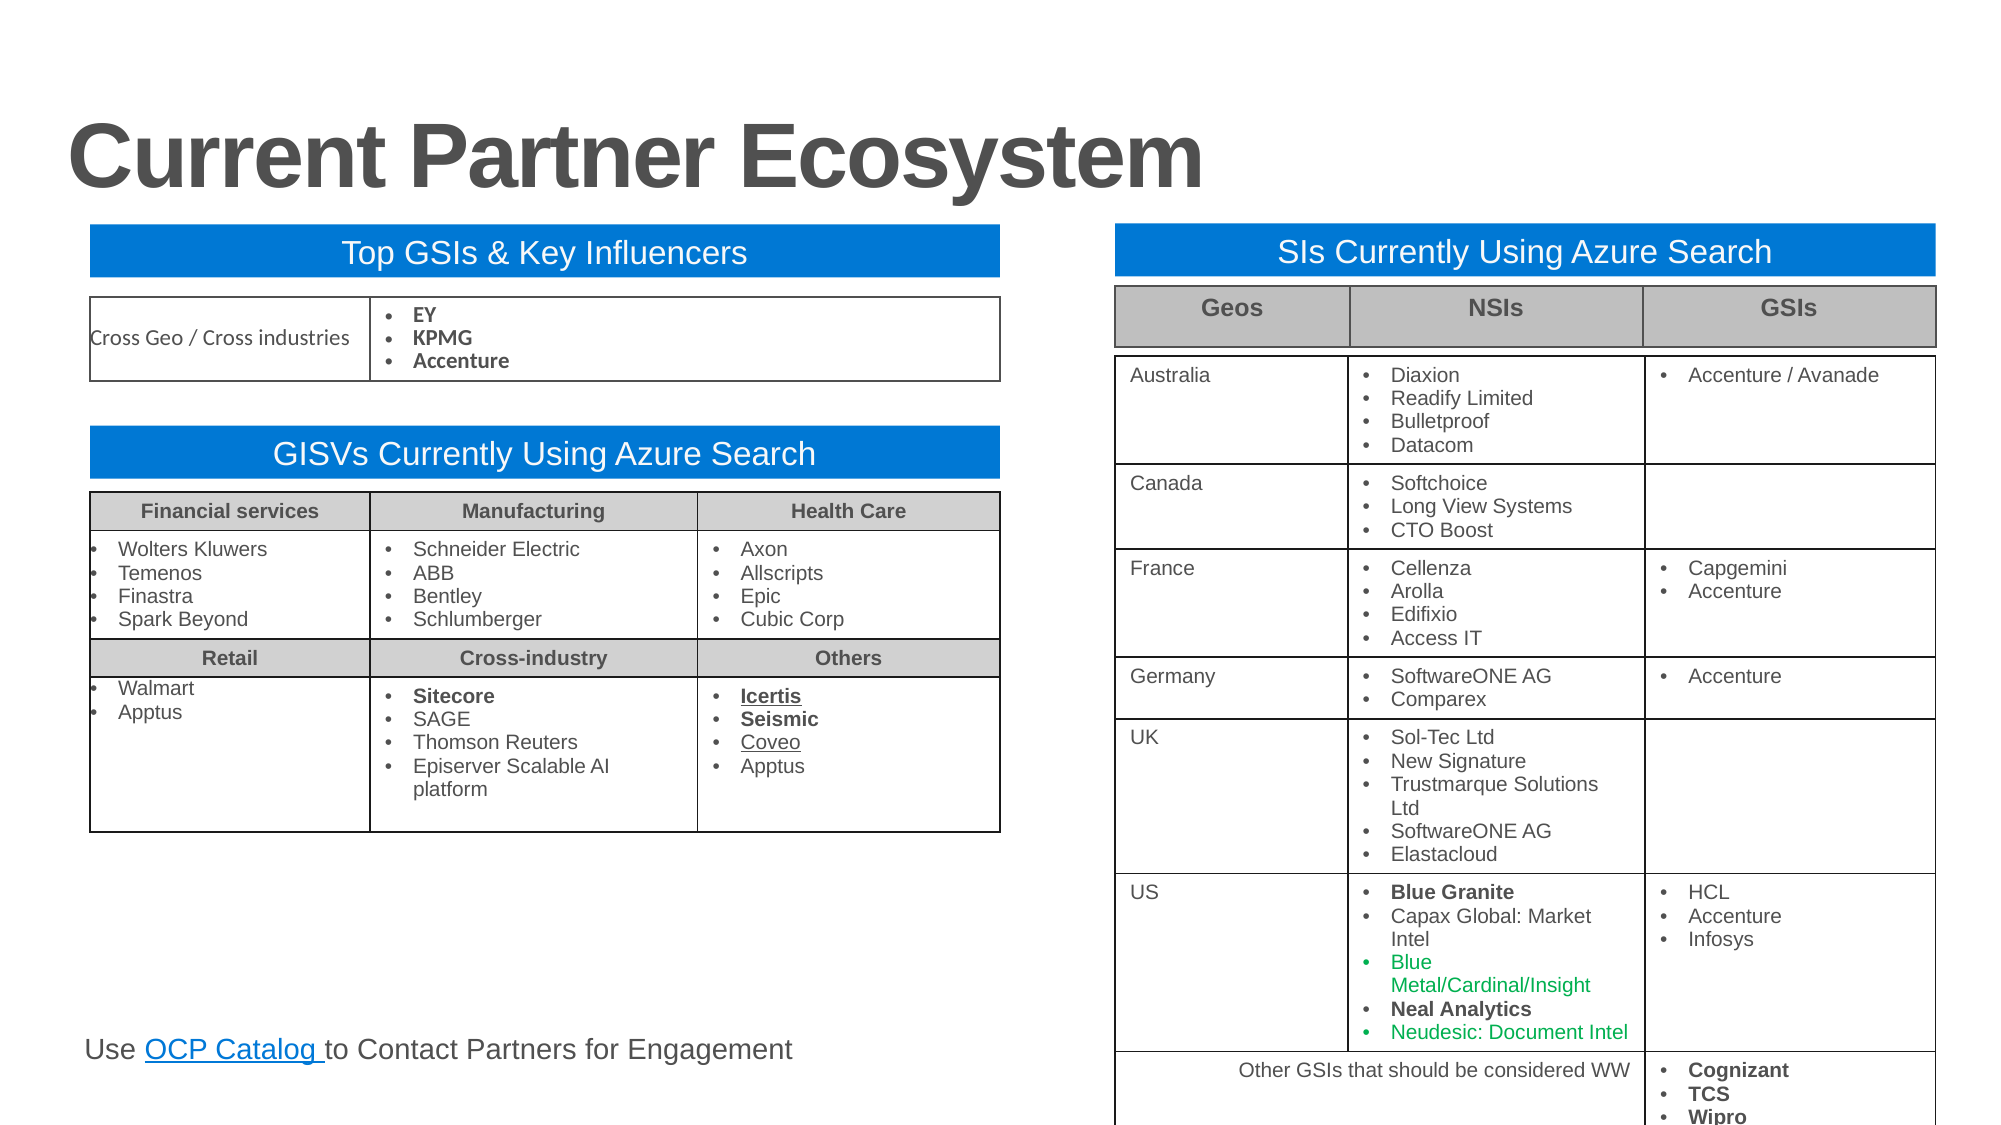

# Current Partner Ecosystem
SIs Currently Using Azure Search
Top GSIs & Key Influencers
| Geos | NSIs | GSIs |
| --- | --- | --- |
| Cross Geo / Cross industries | EY KPMG Accenture |
| --- | --- |
| Australia | Diaxion Readify Limited Bulletproof Datacom | Accenture / Avanade |
| --- | --- | --- |
| Canada | Softchoice Long View Systems CTO Boost |  |
| France | Cellenza Arolla Edifixio Access IT | Capgemini Accenture |
| Germany | SoftwareONE AG Comparex | Accenture |
| UK | Sol-Tec Ltd New Signature Trustmarque Solutions Ltd SoftwareONE AG Elastacloud |  |
| US | Blue Granite Capax Global: Market Intel Blue Metal/Cardinal/Insight Neal Analytics Neudesic: Document Intel | HCL Accenture Infosys |
| Other GSIs that should be considered WW |  | Cognizant TCS Wipro |
GISVs Currently Using Azure Search
| Financial services | Manufacturing | Health Care |
| --- | --- | --- |
| Wolters Kluwers Temenos Finastra Spark Beyond | Schneider Electric ABB Bentley Schlumberger | Axon Allscripts Epic Cubic Corp |
| Retail | Cross-industry | Others |
| Walmart Apptus | Sitecore SAGE Thomson Reuters Episerver Scalable AI platform | Icertis Seismic Coveo Apptus |
Use OCP Catalog to Contact Partners for Engagement